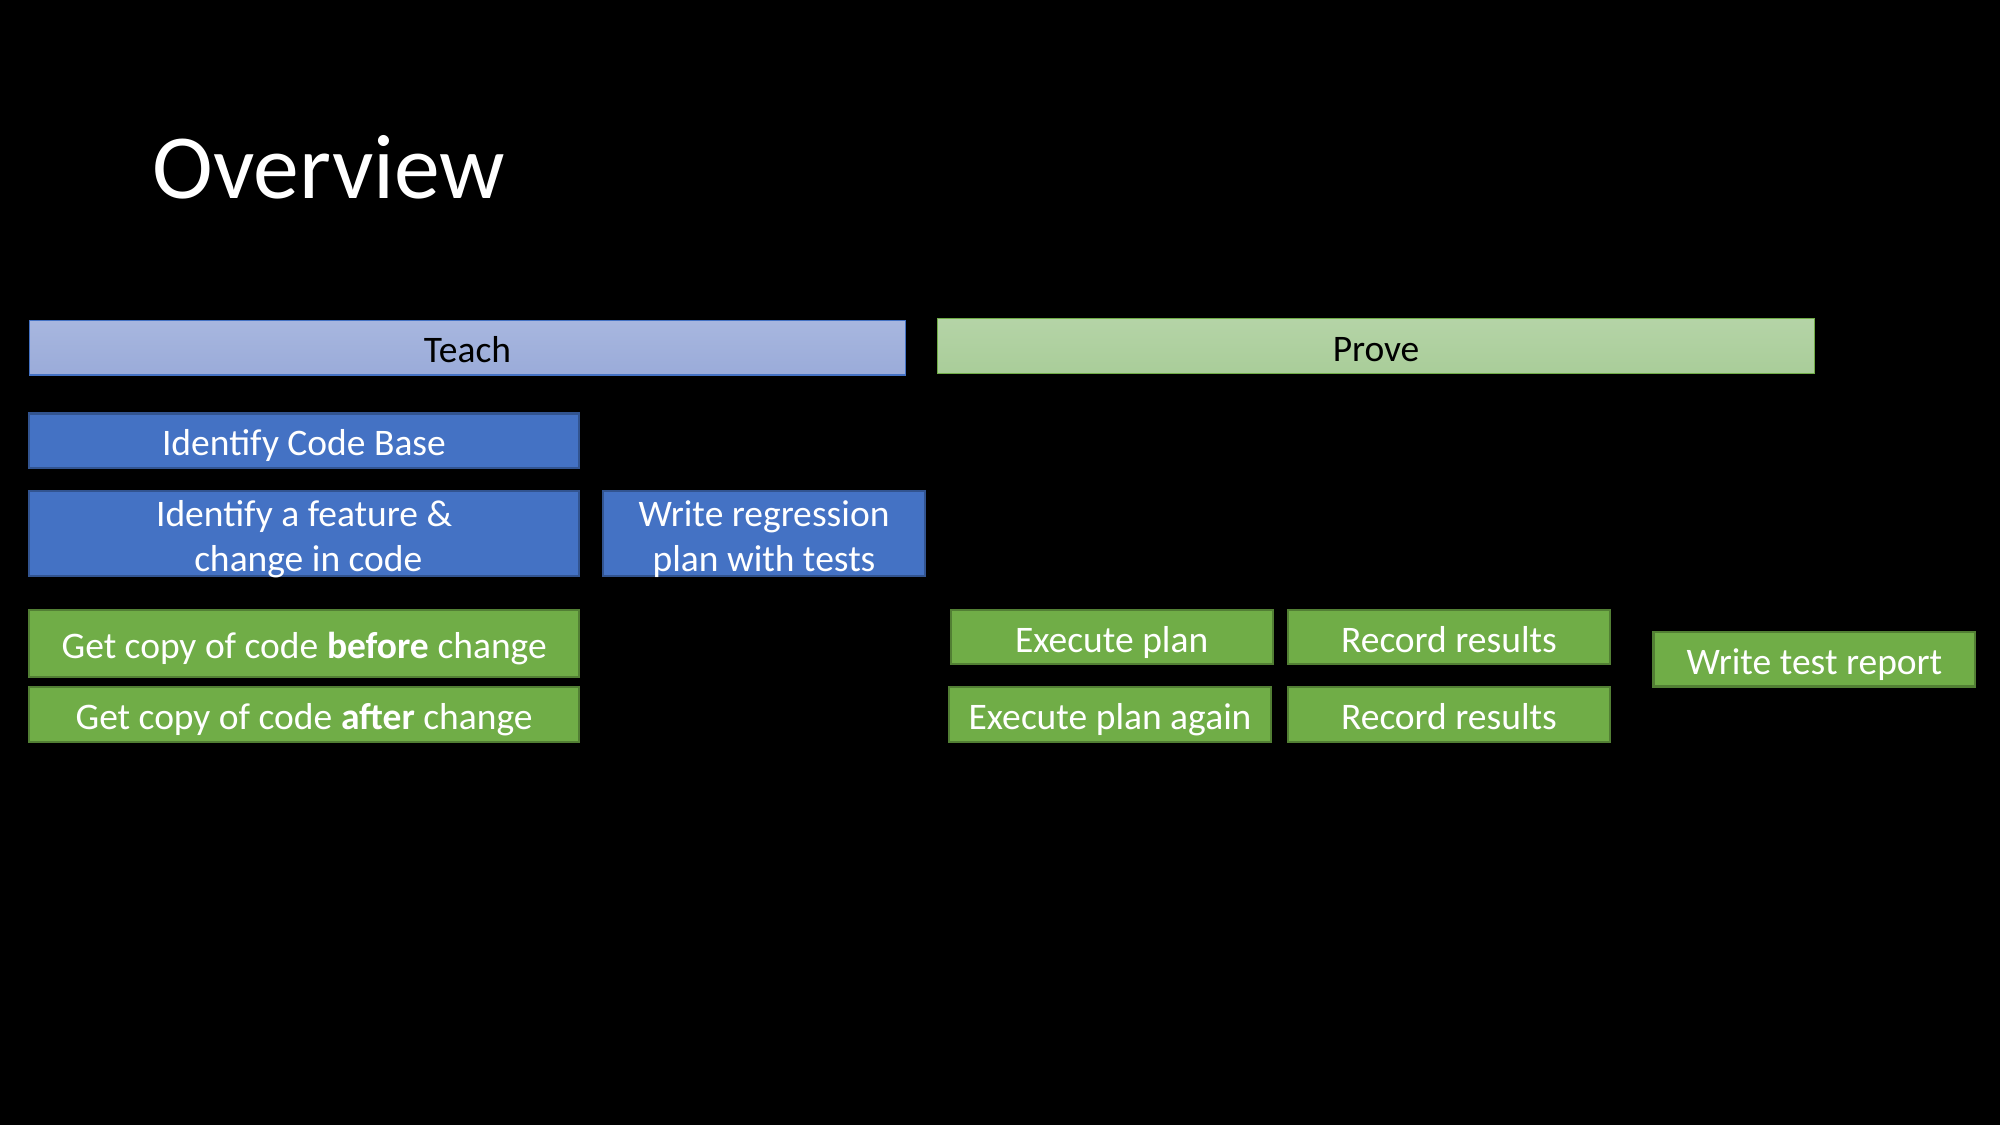

# Overview
Prove
Teach
Identify Code Base
Identify a feature &
 change in code
Write regression plan with tests
Execute plan
Record results
Get copy of code before change
Write test report
Get copy of code after change
Record results
Execute plan again